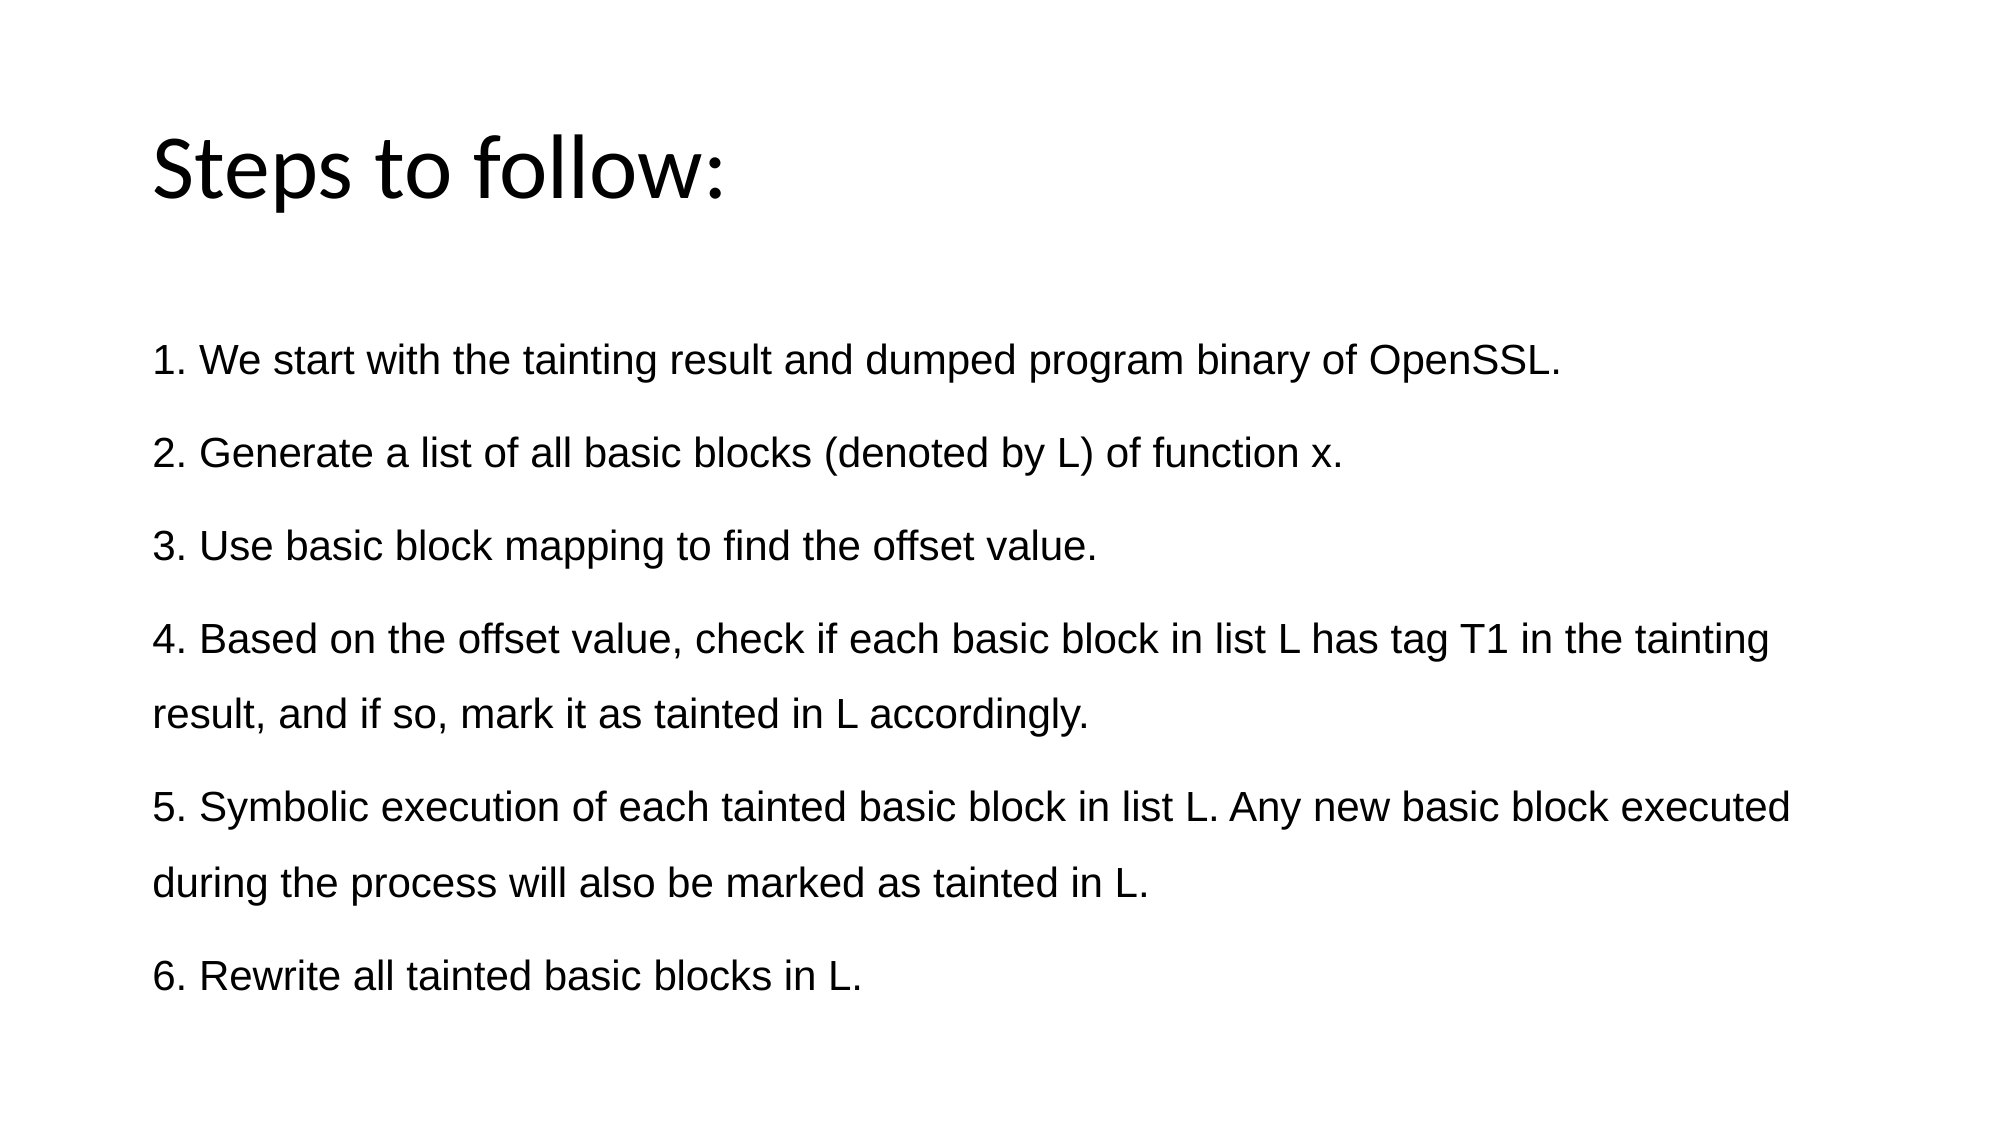

# Steps to follow:
1. We start with the tainting result and dumped program binary of OpenSSL.
2. Generate a list of all basic blocks (denoted by L) of function x.
3. Use basic block mapping to find the offset value.
4. Based on the offset value, check if each basic block in list L has tag T1 in the tainting result, and if so, mark it as tainted in L accordingly.
5. Symbolic execution of each tainted basic block in list L. Any new basic block executed during the process will also be marked as tainted in L.
6. Rewrite all tainted basic blocks in L.